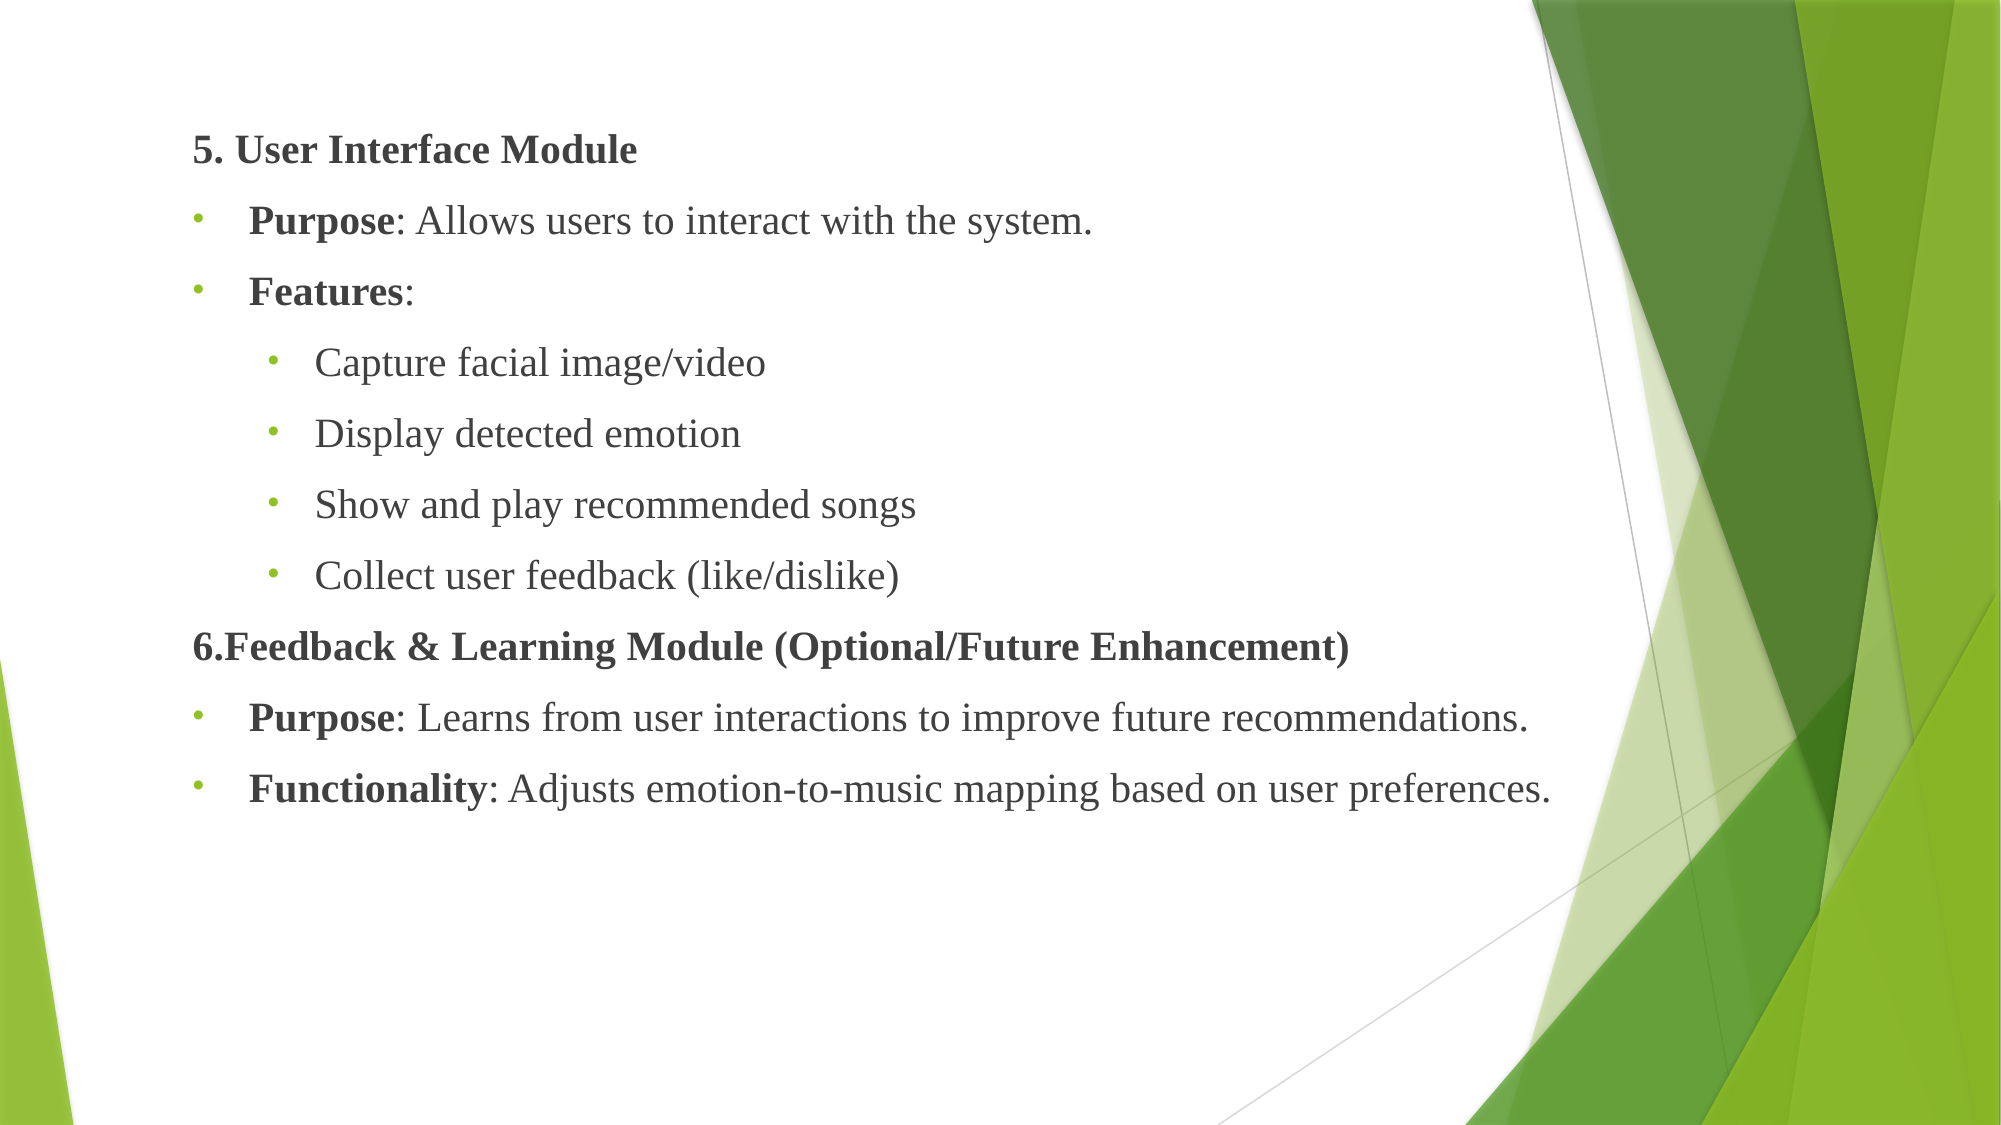

#
5. User Interface Module
Purpose: Allows users to interact with the system.
Features:
Capture facial image/video
Display detected emotion
Show and play recommended songs
Collect user feedback (like/dislike)
6.Feedback & Learning Module (Optional/Future Enhancement)
Purpose: Learns from user interactions to improve future recommendations.
Functionality: Adjusts emotion-to-music mapping based on user preferences.